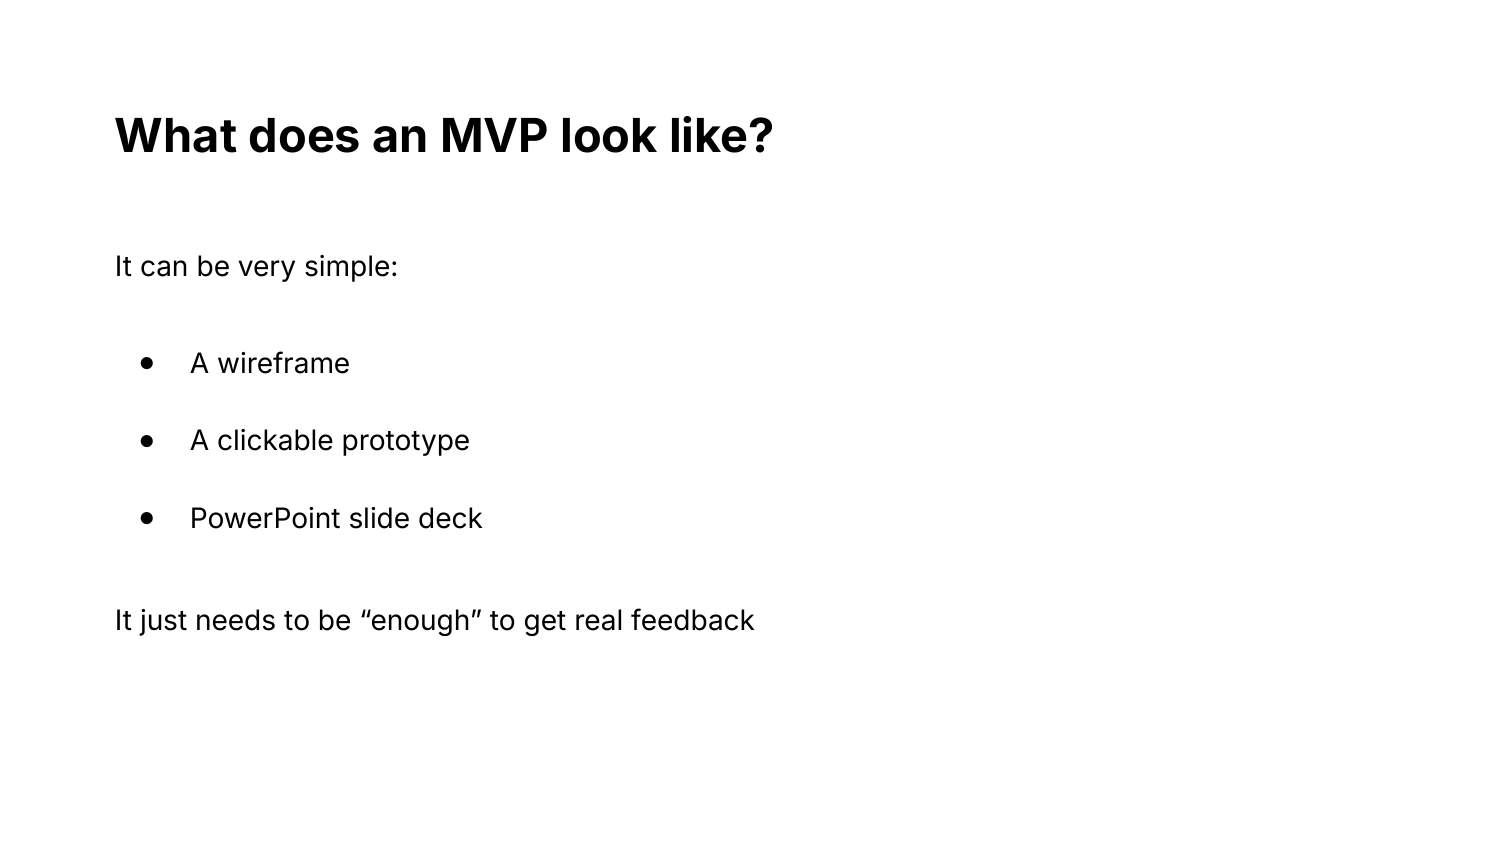

What does an MVP look like?
It can be very simple:
A wireframe
A clickable prototype
PowerPoint slide deck
It just needs to be “enough” to get real feedback